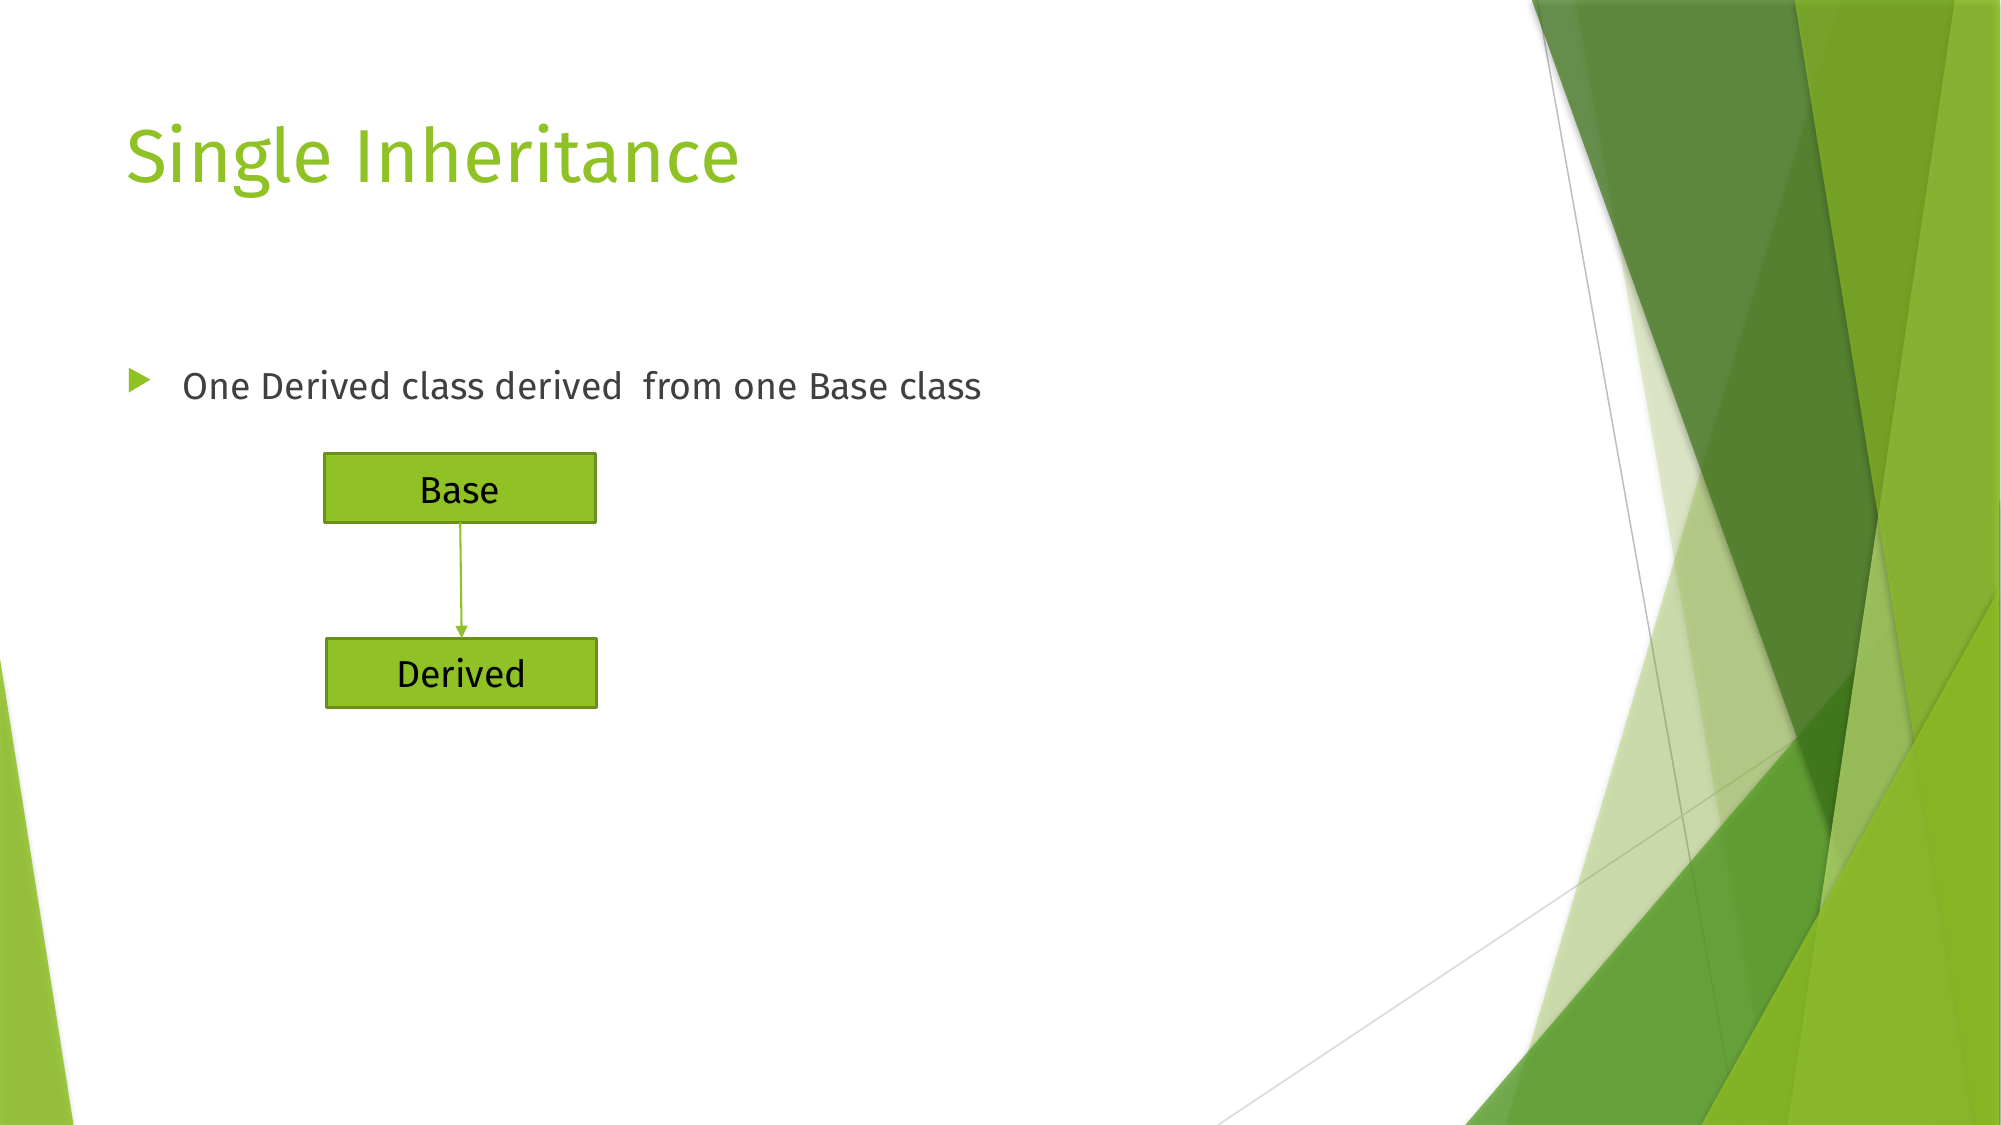

# Single Inheritance
One Derived class derived  from one Base class
Base
Derived